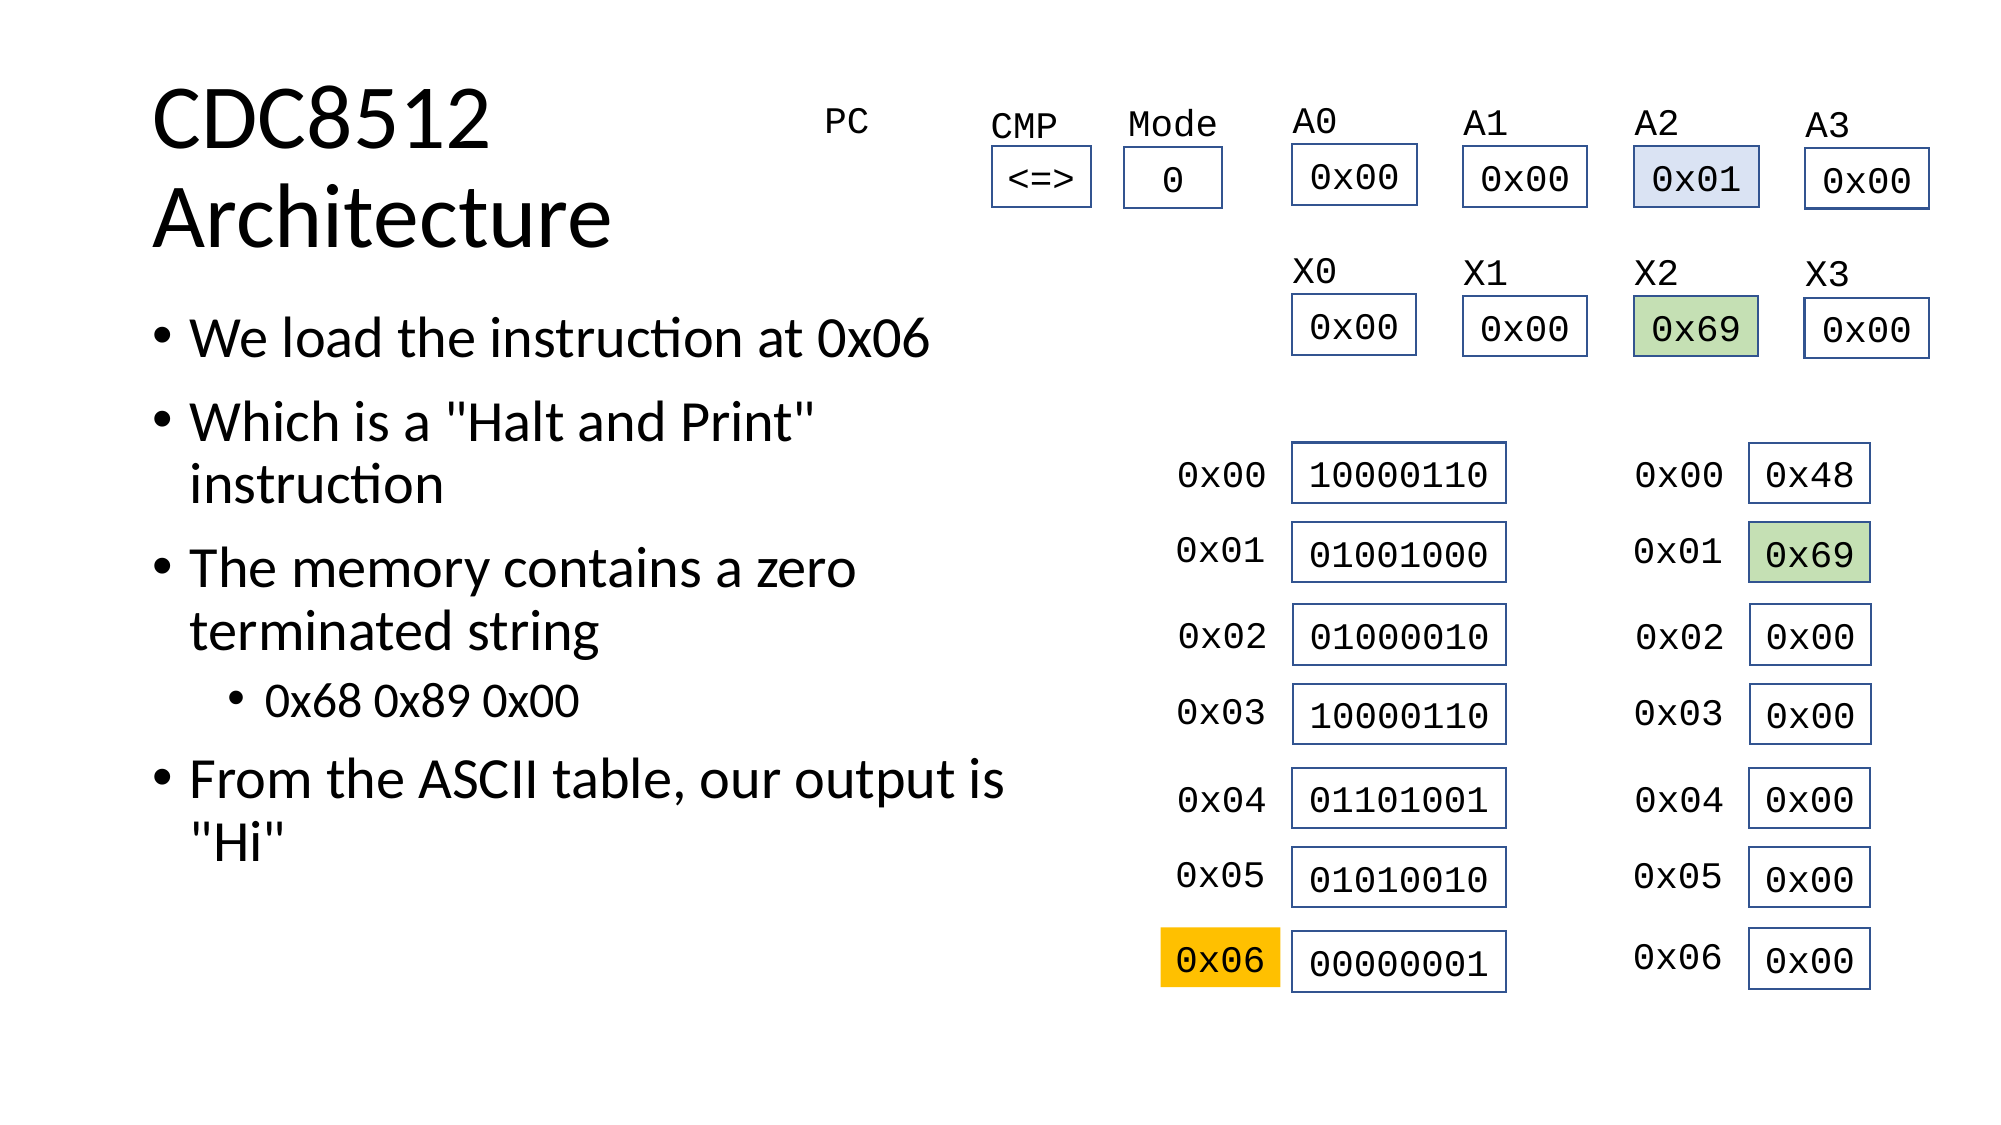

# CDC8512 Architecture
PC
A0
A1
A2
Mode
A3
CMP
0x00
0x00
0x01
<=>
0
0x00
X0
X1
X2
X3
0x00
0x00
0x69
0x00
We load the instruction at 0x06
Which is a "Halt and Print" instruction
The memory contains a zero terminated string
0x68 0x89 0x00
From the ASCII table, our output is "Hi"

0x00
10000110
0x00
0x48
0x01
0x01
01001000
0x69
0x02
01000010
0x02
0x00
0x03
0x03
10000110
0x00
0x04
01101001
0x04
0x00
0x05
0x05
01010010
0x00
0x06
0x06
0x00
00000001